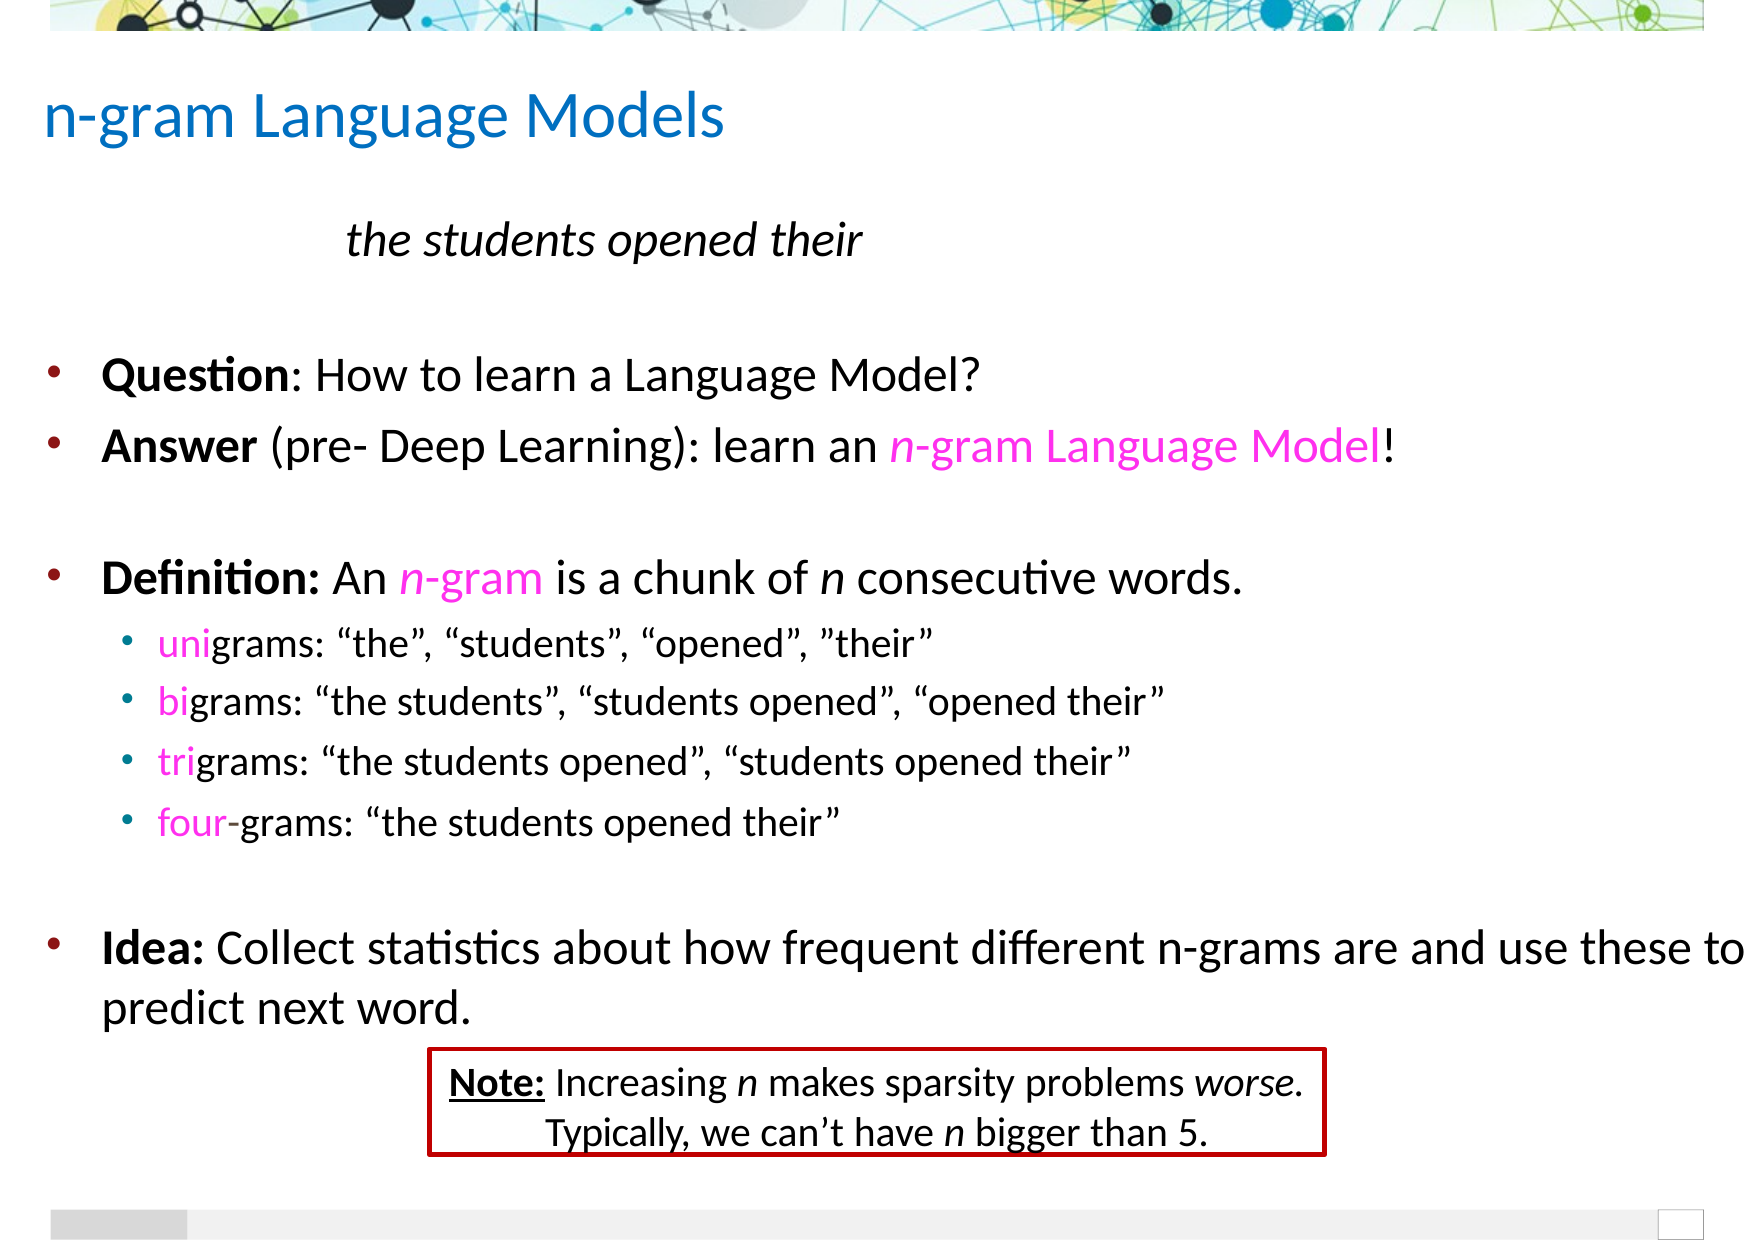

# n-gram Language Models
the students opened their

Question: How to learn a Language Model?
Answer (pre- Deep Learning): learn an n-gram Language Model!

Definition: An n-gram is a chunk of n consecutive words.
unigrams: “the”, “students”, “opened”, ”their”
bigrams: “the students”, “students opened”, “opened their”
trigrams: “the students opened”, “students opened their”
four-grams: “the students opened their”

Idea: Collect statistics about how frequent different n-grams are and use these to predict next word.
Note: Increasing n makes sparsity problems worse.
Typically, we can’t have n bigger than 5.